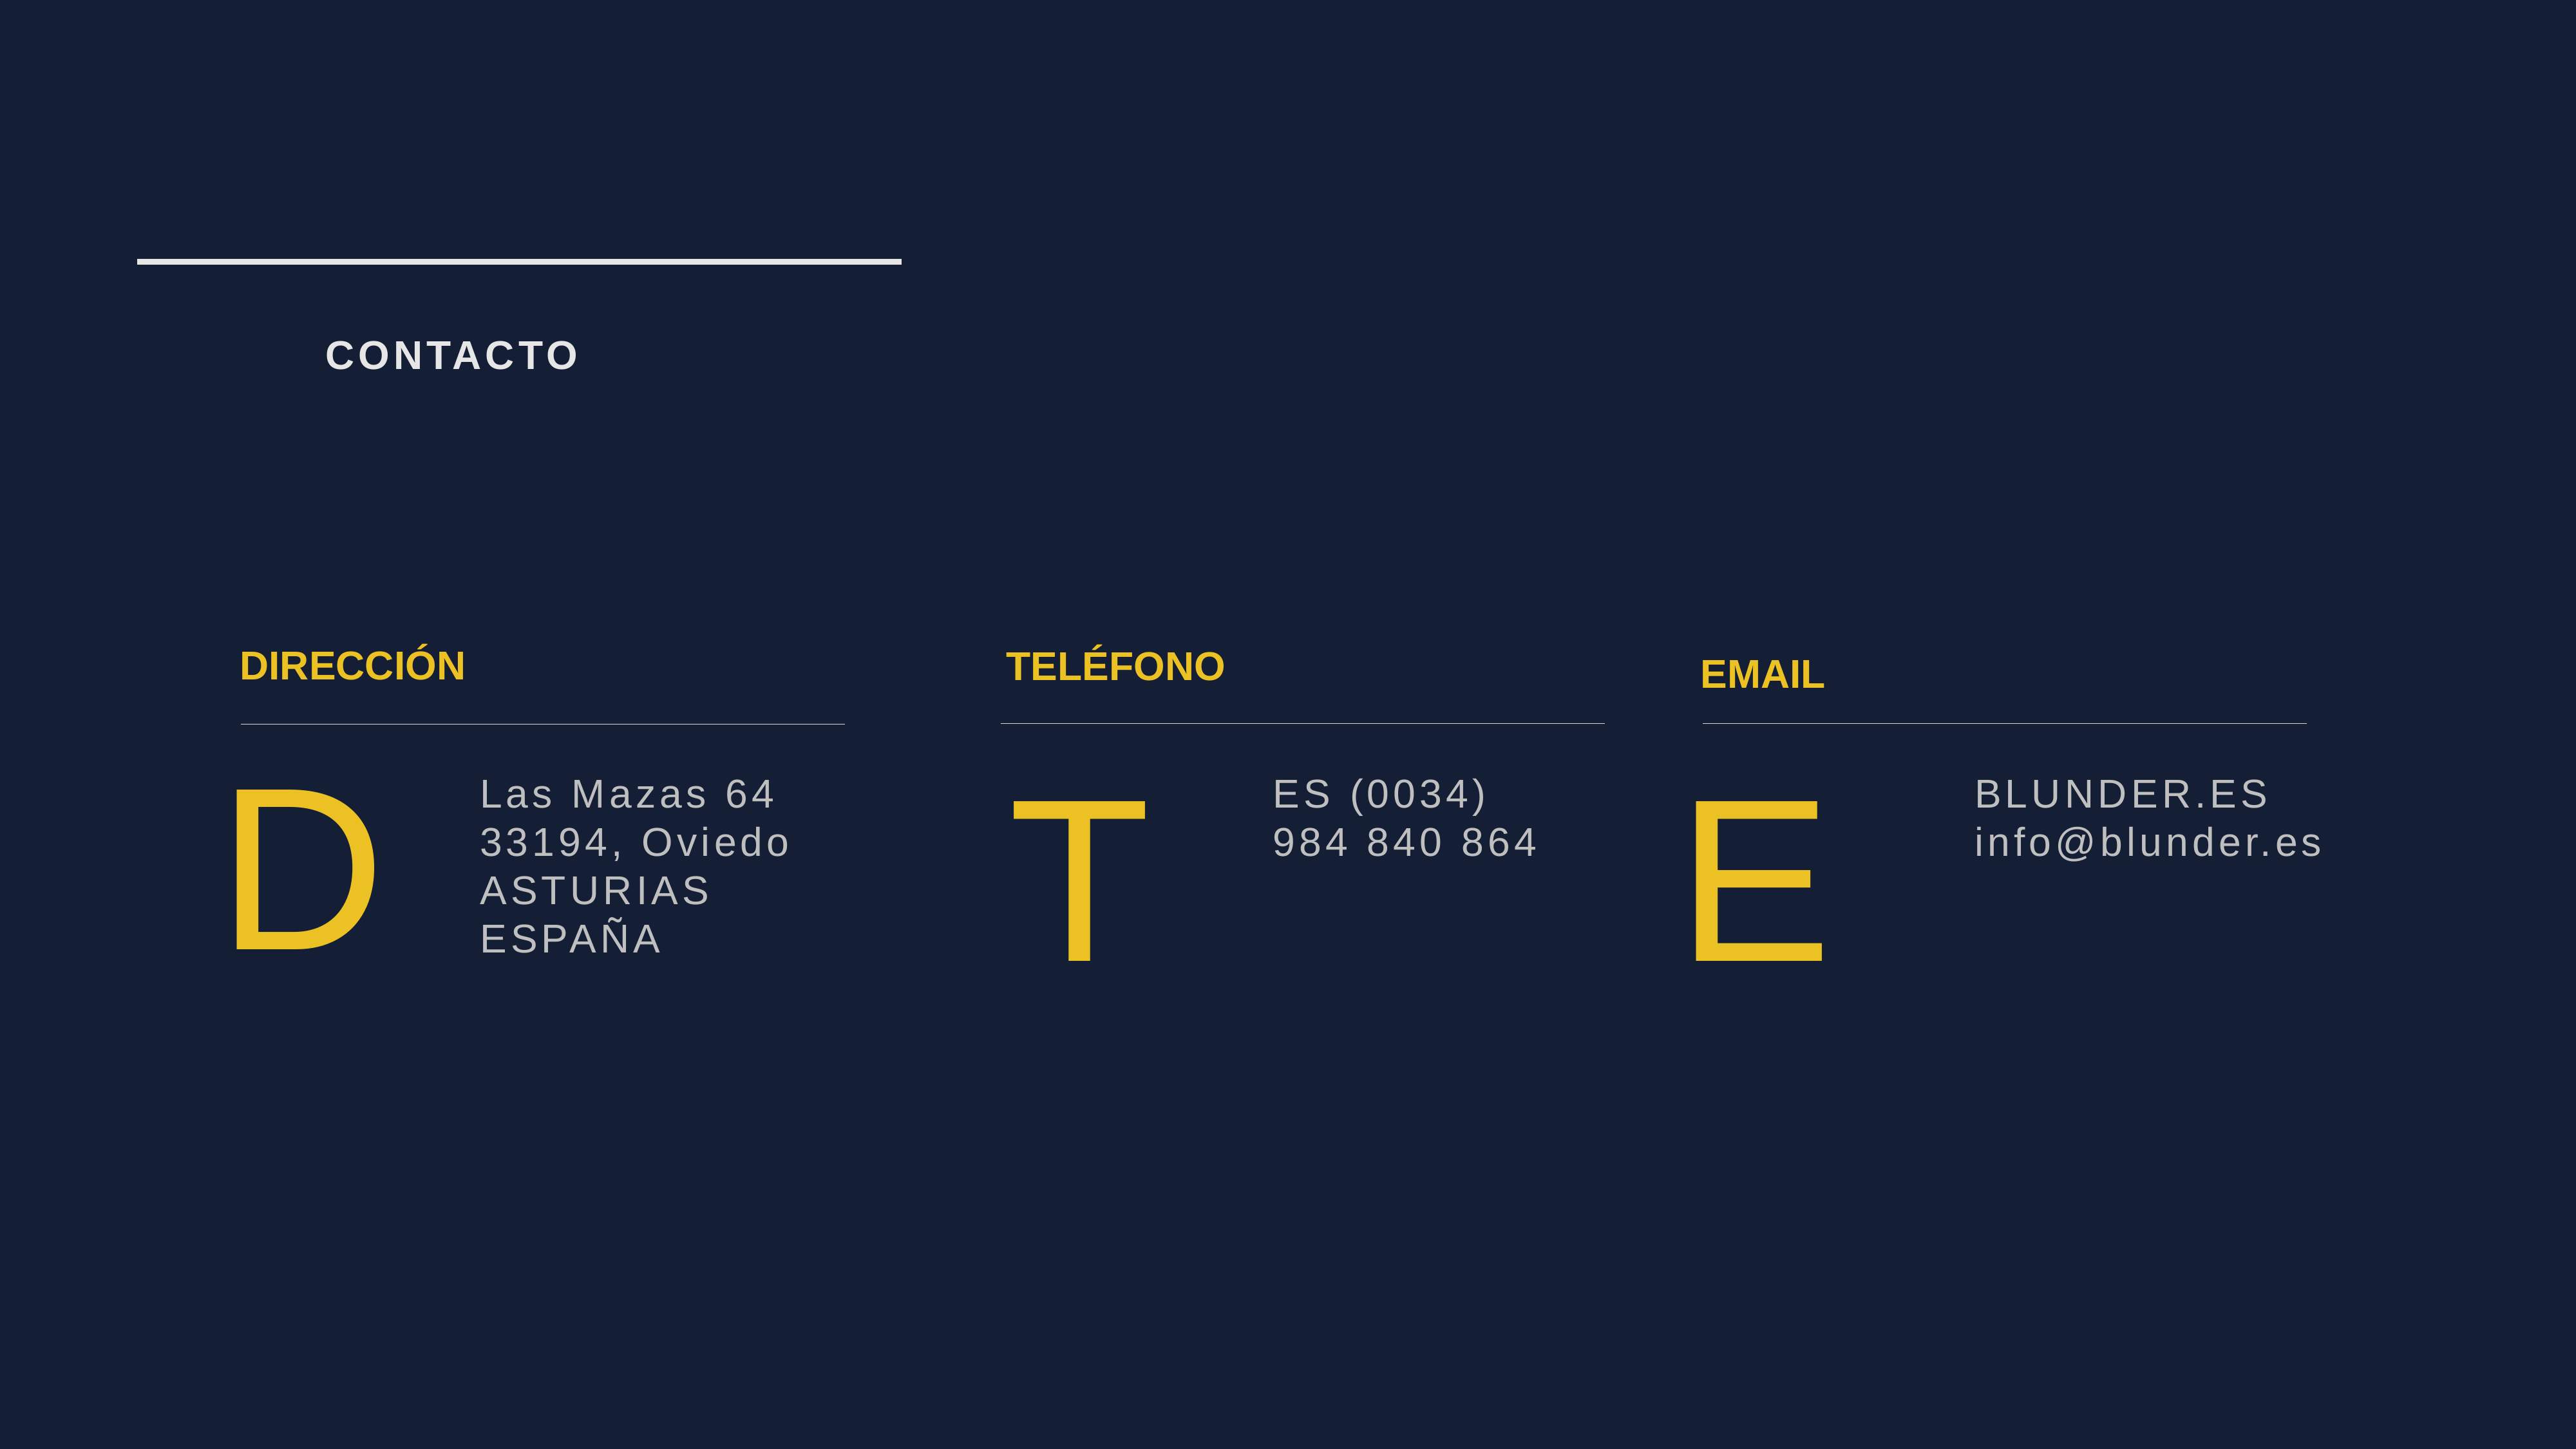

CONTACTO
DIRECCIÓN
TELÉFONO
EMAIL
D
T
E
Las Mazas 64 33194, Oviedo
ASTURIAS
ESPAÑA
ES (0034)
984 840 864
BLUNDER.ES
info@blunder.es